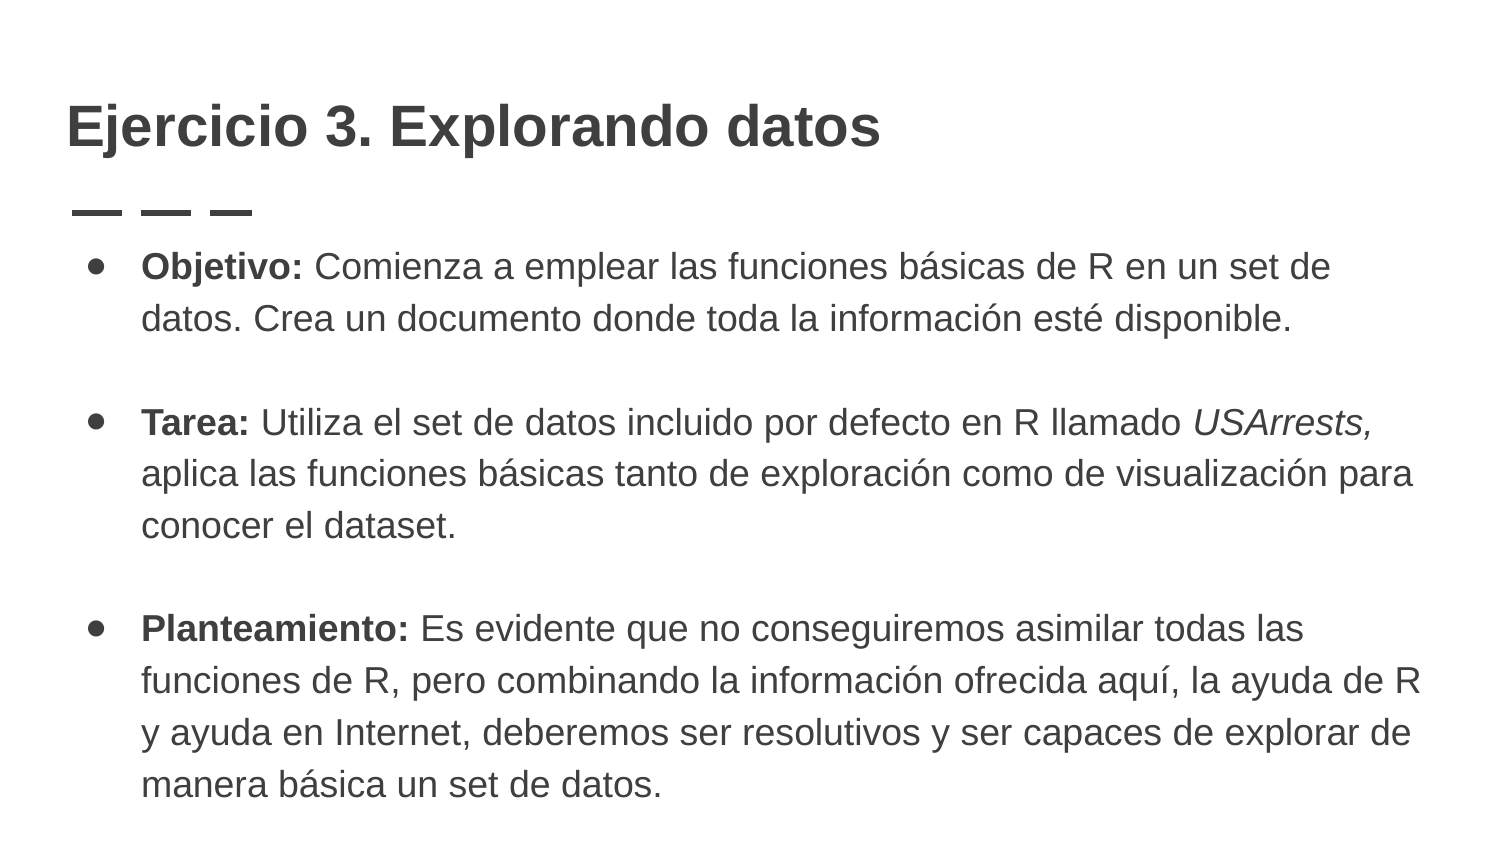

# Ejercicio 3. Explorando datos
Objetivo: Comienza a emplear las funciones básicas de R en un set de datos. Crea un documento donde toda la información esté disponible.

Tarea: Utiliza el set de datos incluido por defecto en R llamado USArrests, aplica las funciones básicas tanto de exploración como de visualización para conocer el dataset.

Planteamiento: Es evidente que no conseguiremos asimilar todas las funciones de R, pero combinando la información ofrecida aquí, la ayuda de R y ayuda en Internet, deberemos ser resolutivos y ser capaces de explorar de manera básica un set de datos.